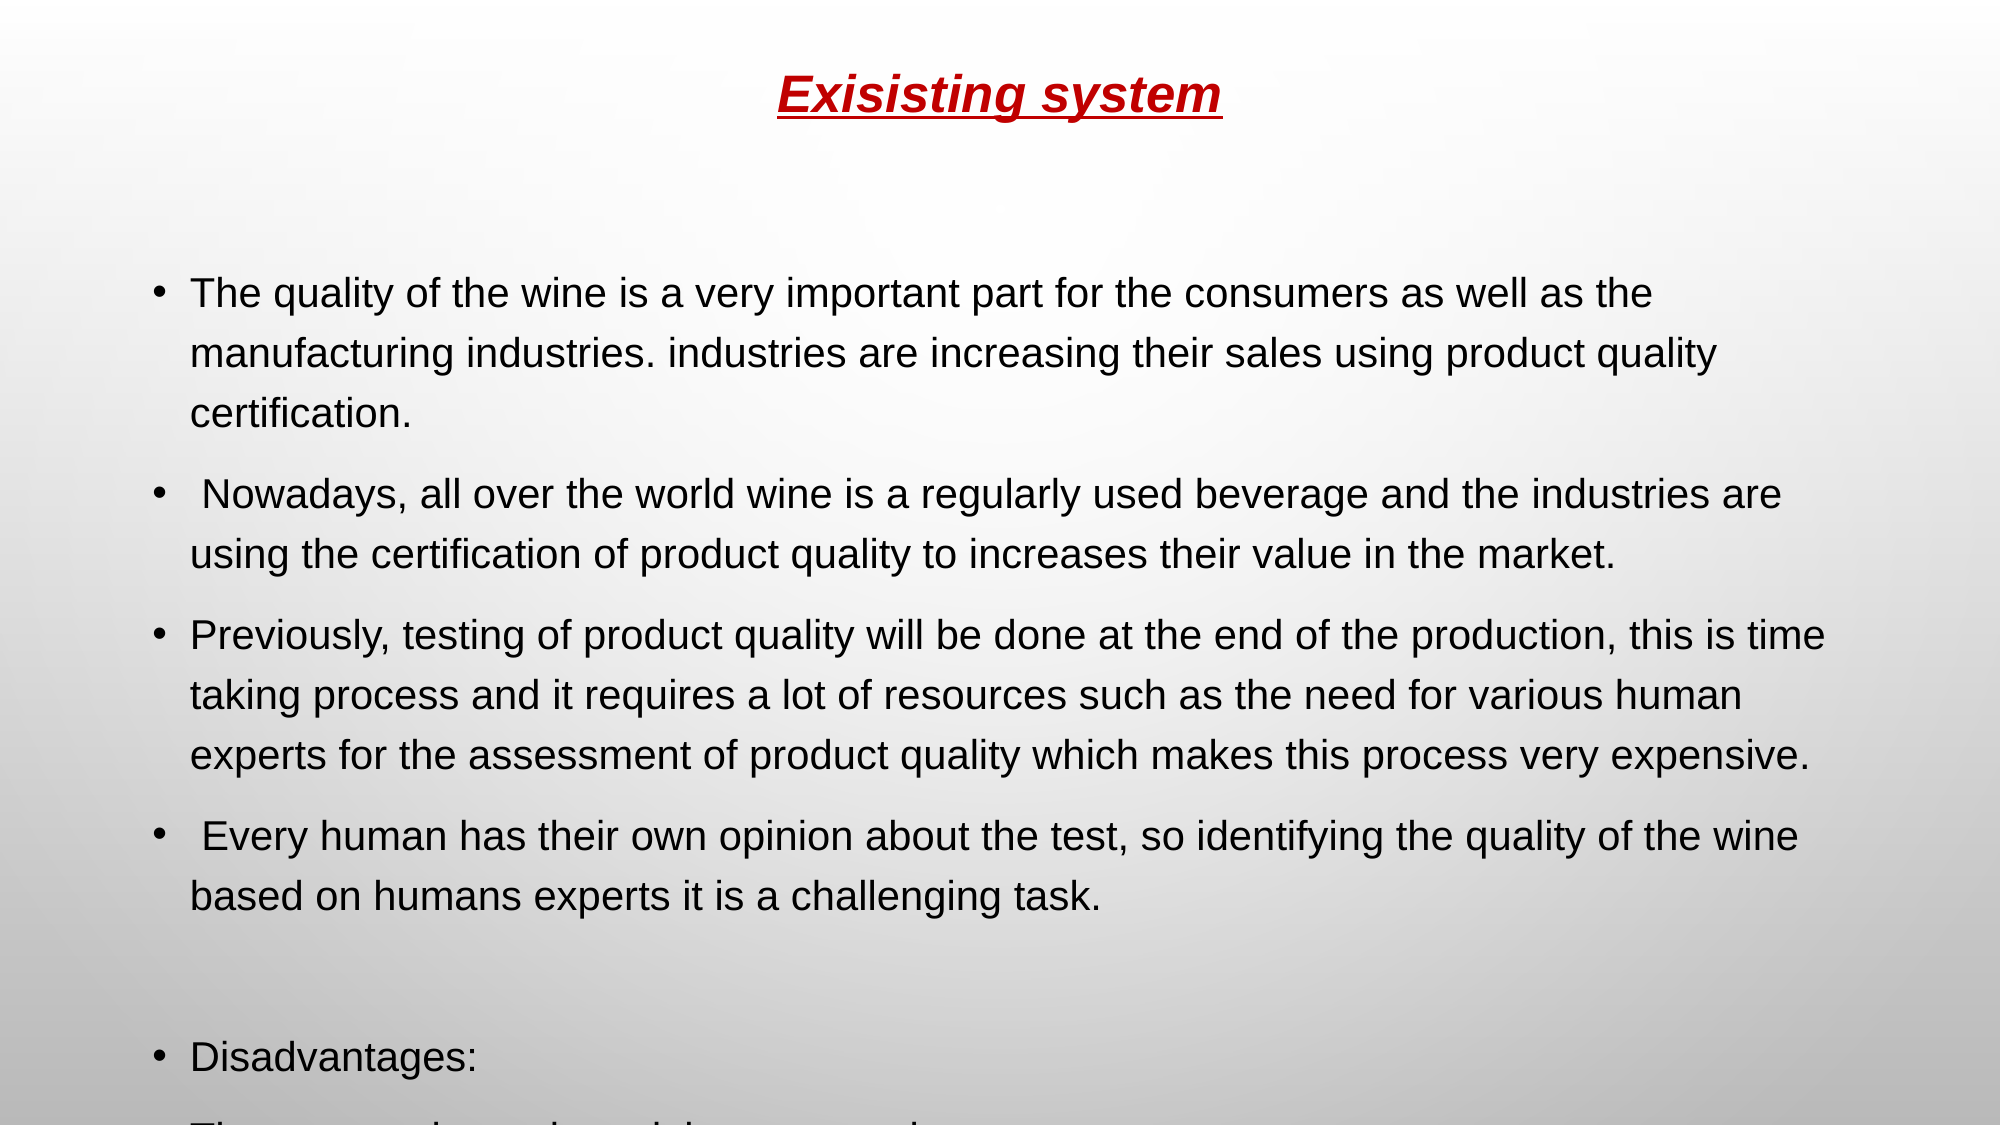

# Exisisting system

The quality of the wine is a very important part for the consumers as well as the manufacturing industries. industries are increasing their sales using product quality certification.
 Nowadays, all over the world wine is a regularly used beverage and the industries are using the certification of product quality to increases their value in the market.
Previously, testing of product quality will be done at the end of the production, this is time taking process and it requires a lot of resources such as the need for various human experts for the assessment of product quality which makes this process very expensive.
 Every human has their own opinion about the test, so identifying the quality of the wine based on humans experts it is a challenging task.

Disadvantages:
The process is costly and time consuming.